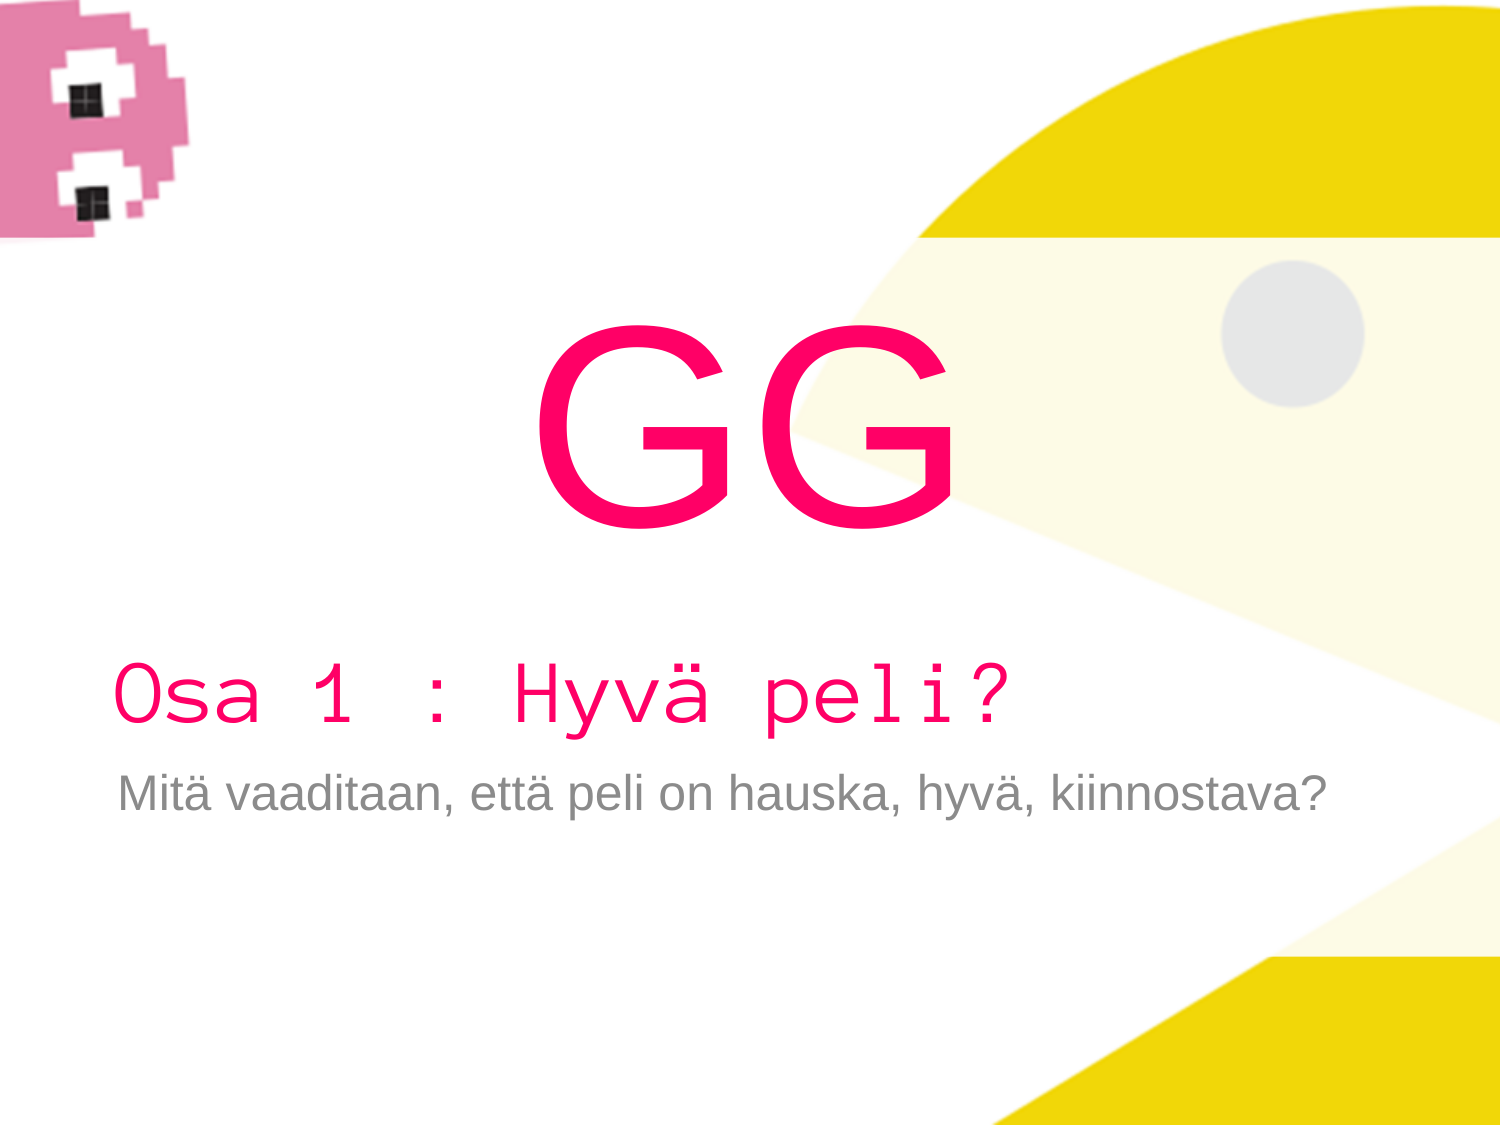

GG
# Osa 1 : Hyvä peli?
Mitä vaaditaan, että peli on hauska, hyvä, kiinnostava?